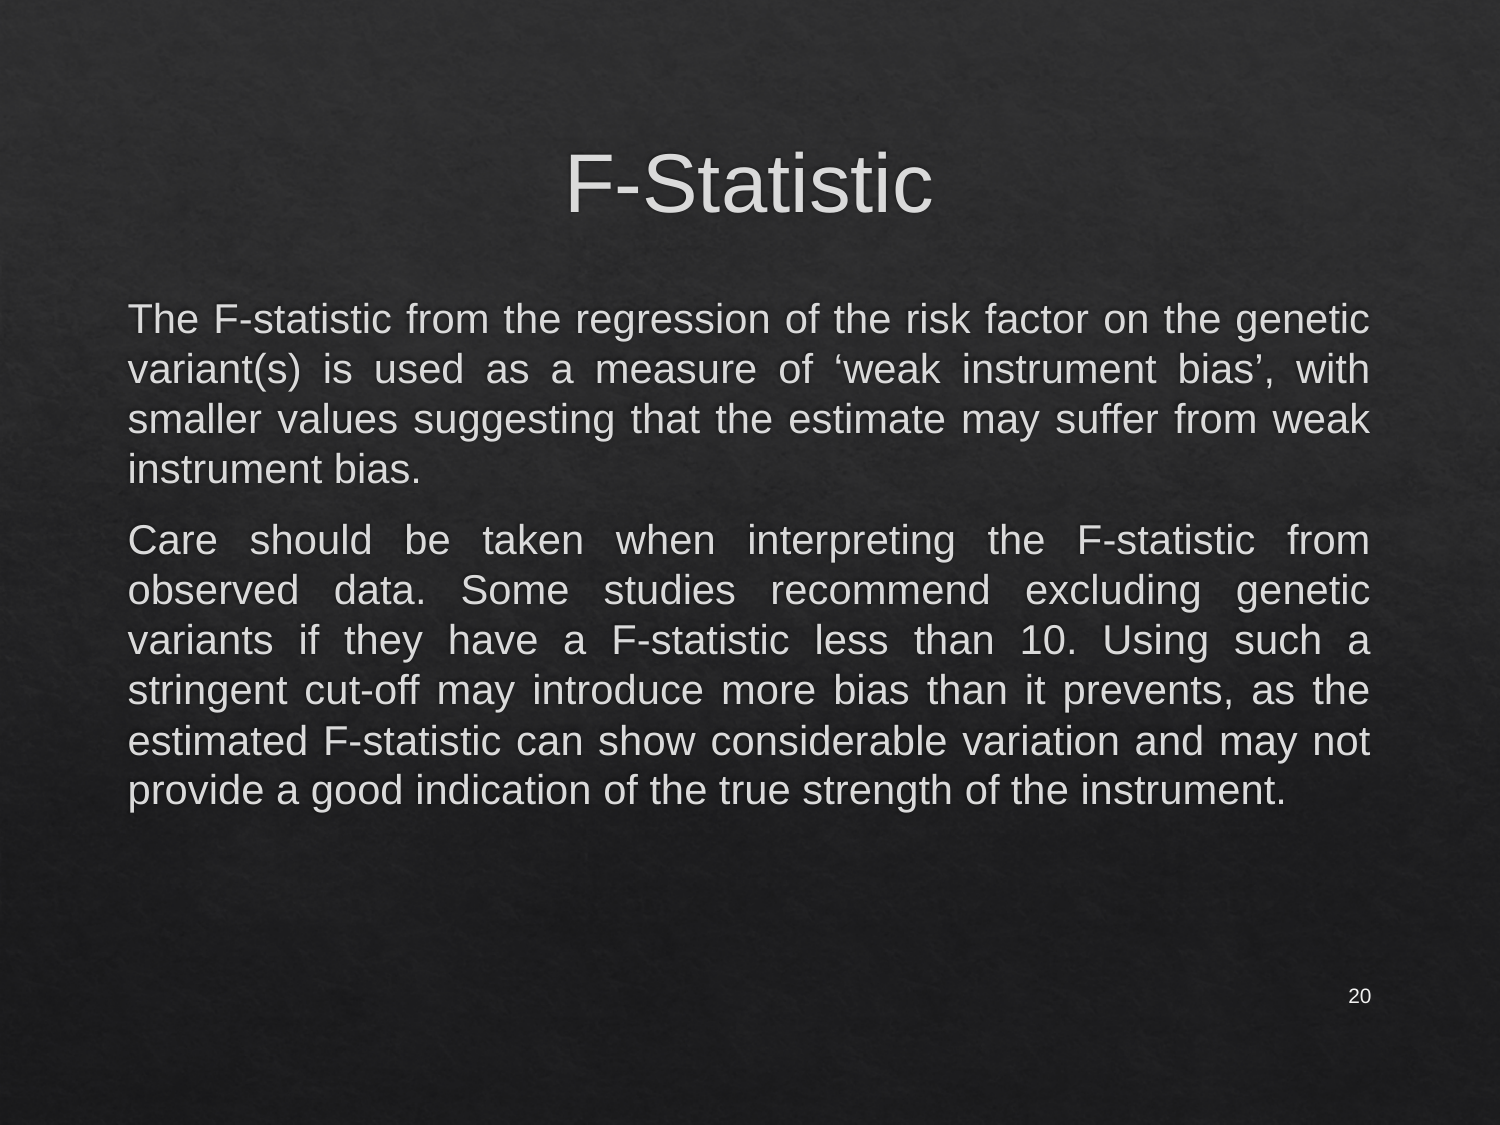

# F-Statistic
The F-statistic from the regression of the risk factor on the genetic variant(s) is used as a measure of ‘weak instrument bias’, with smaller values suggesting that the estimate may suffer from weak instrument bias.
Care should be taken when interpreting the F-statistic from observed data. Some studies recommend excluding genetic variants if they have a F-statistic less than 10. Using such a stringent cut-off may introduce more bias than it prevents, as the estimated F-statistic can show considerable variation and may not provide a good indication of the true strength of the instrument.

20